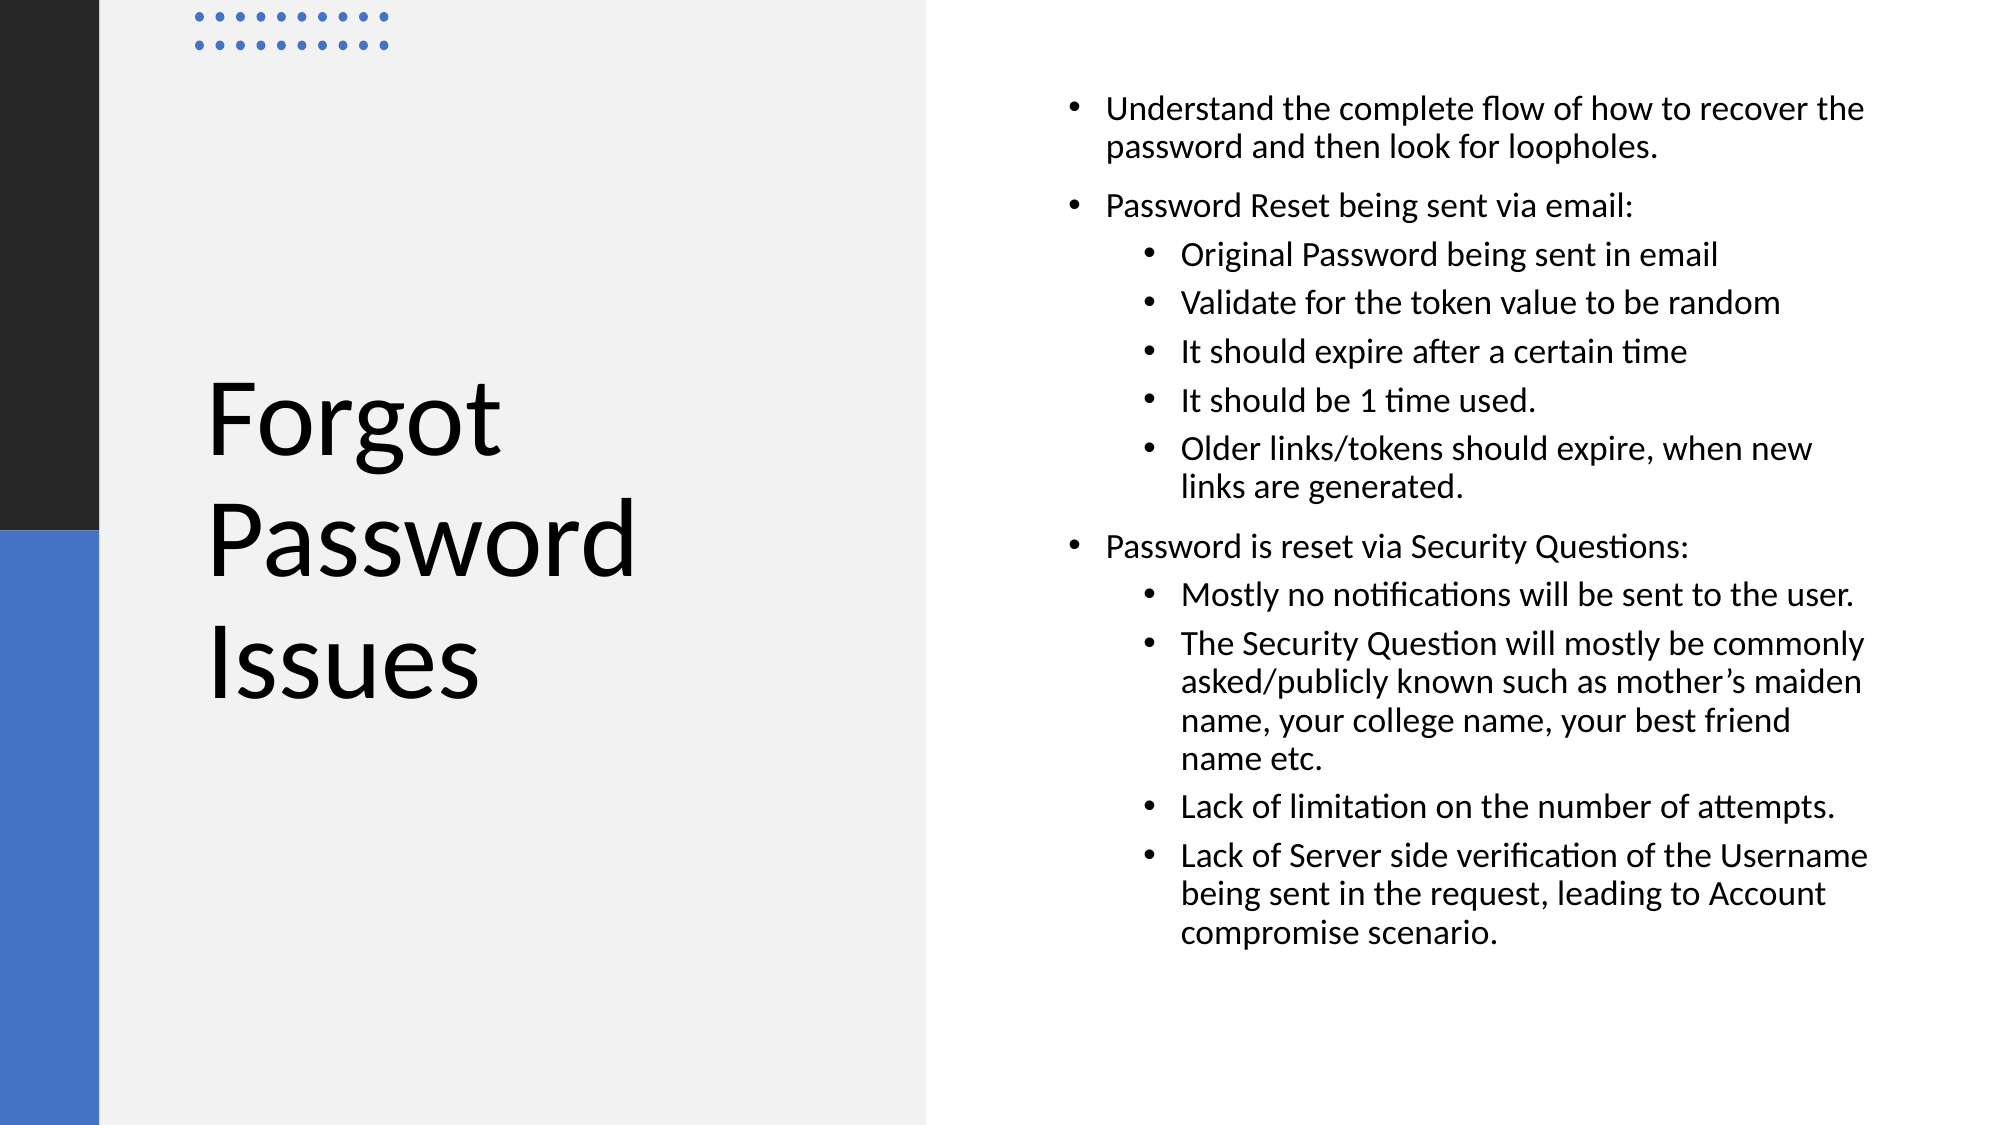

Understand the complete flow of how to recover the password and then look for loopholes.
Password Reset being sent via email:
Original Password being sent in email
Validate for the token value to be random
It should expire after a certain time
It should be 1 time used.
Older links/tokens should expire, when new links are generated.
Password is reset via Security Questions:
Mostly no notifications will be sent to the user.
The Security Question will mostly be commonly asked/publicly known such as mother’s maiden name, your college name, your best friend name etc.
Lack of limitation on the number of attempts.
Lack of Server side verification of the Username being sent in the request, leading to Account compromise scenario.

# Forgot Password Issues